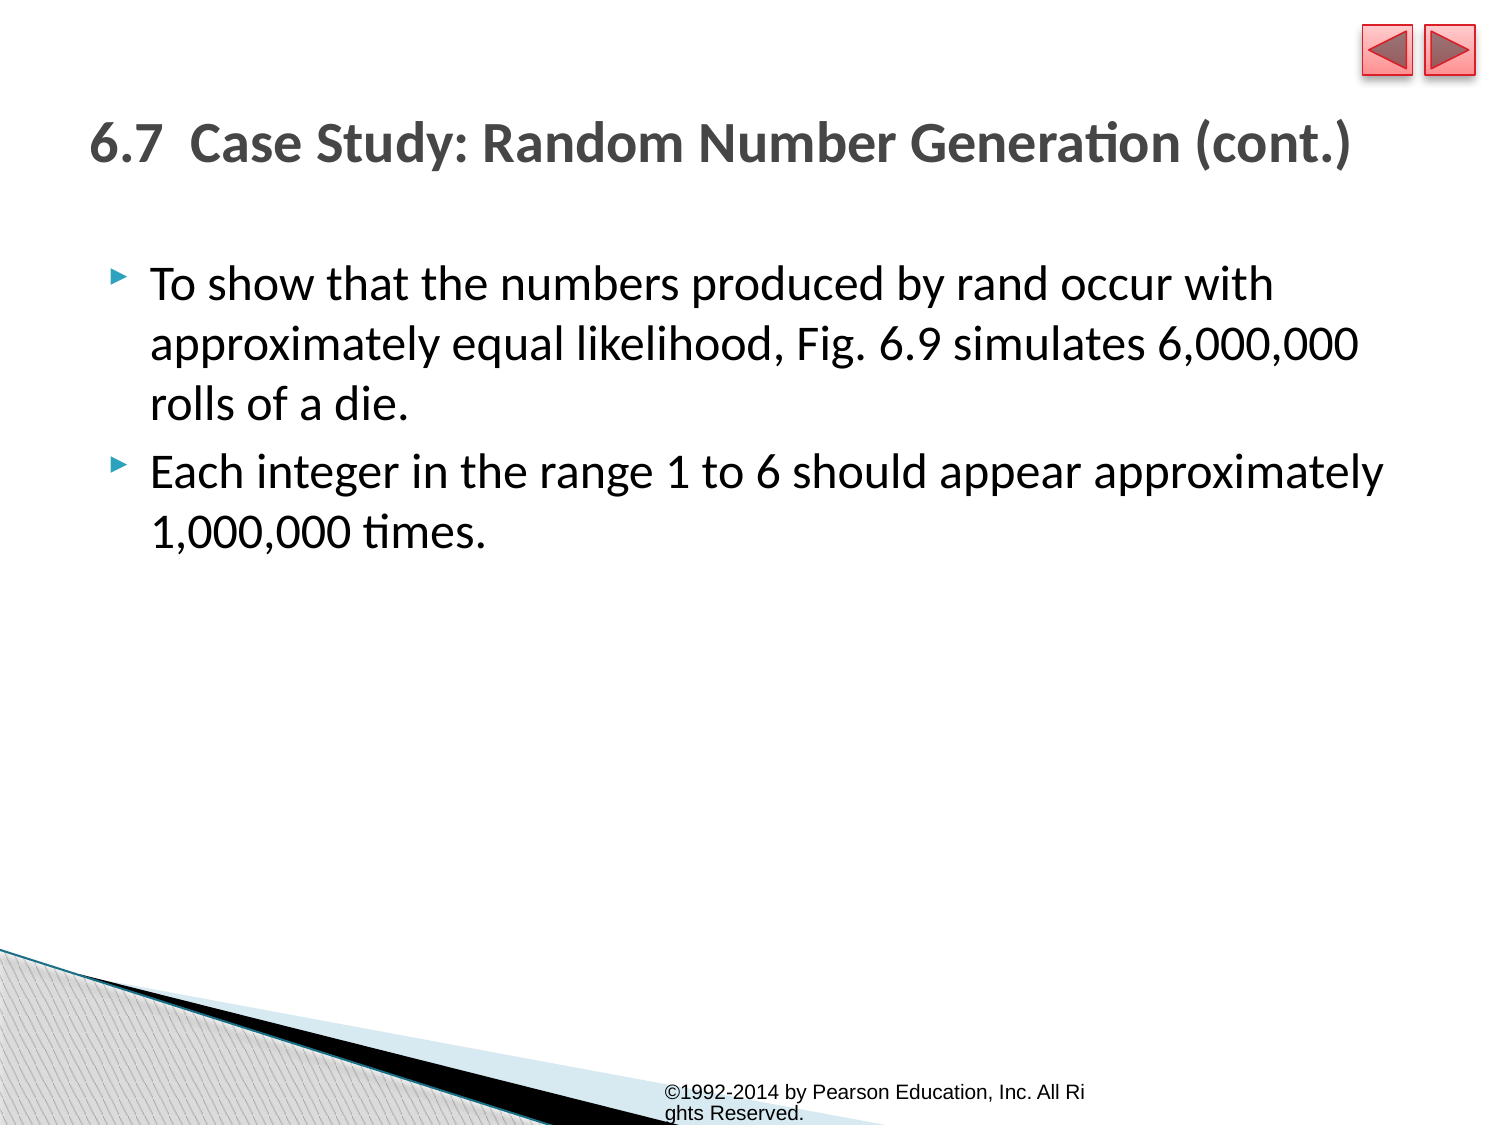

# 6.7  Case Study: Random Number Generation (cont.)
To show that the numbers produced by rand occur with approximately equal likelihood, Fig. 6.9 simulates 6,000,000 rolls of a die.
Each integer in the range 1 to 6 should appear approximately 1,000,000 times.
©1992-2014 by Pearson Education, Inc. All Rights Reserved.